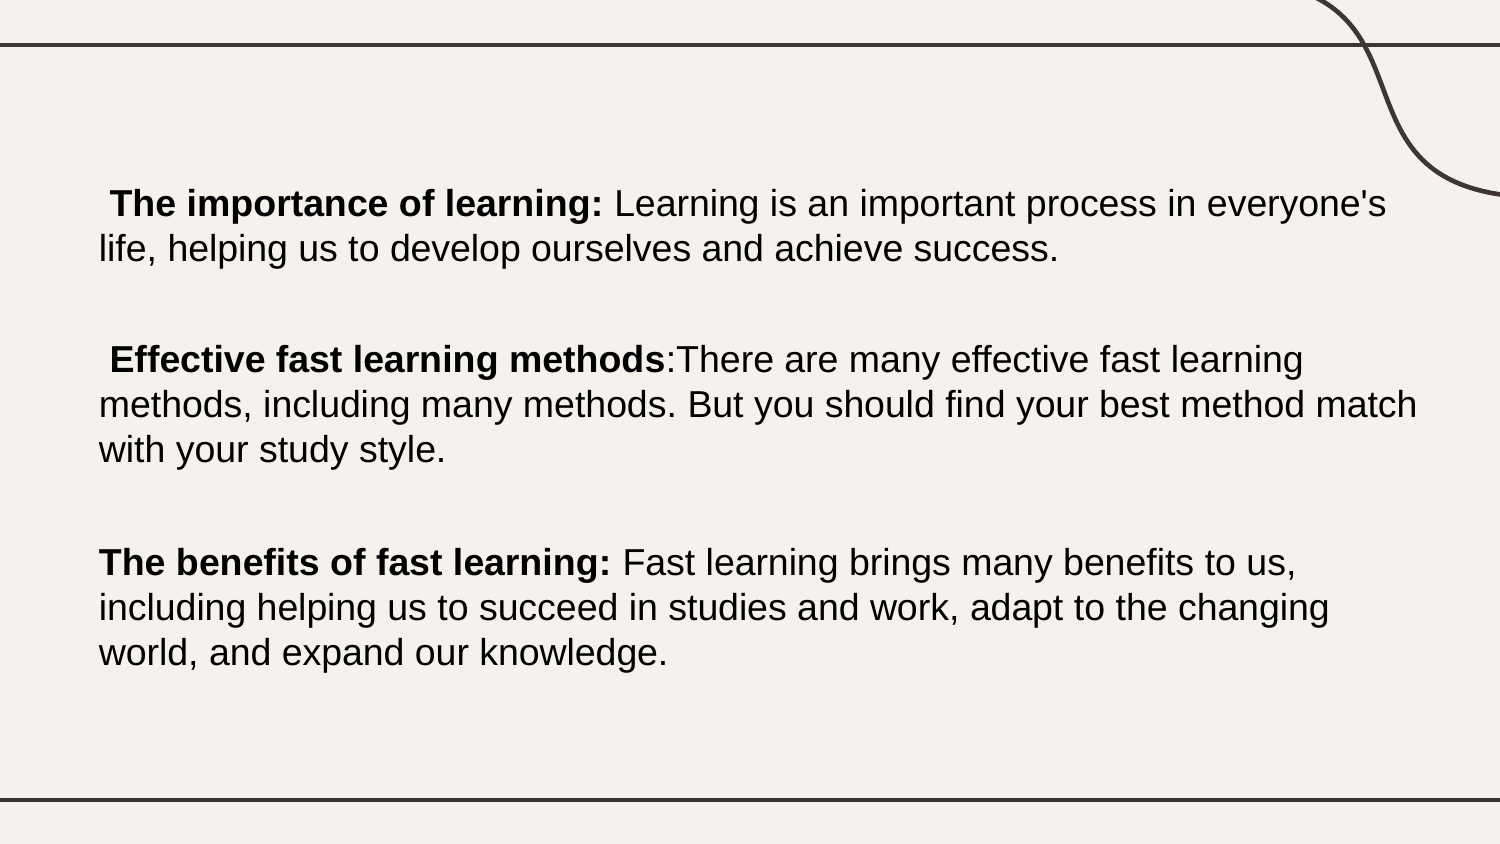

The importance of learning: Learning is an important process in everyone's life, helping us to develop ourselves and achieve success.
 Effective fast learning methods:There are many effective fast learning methods, including many methods. But you should find your best method match with your study style.
The benefits of fast learning: Fast learning brings many benefits to us, including helping us to succeed in studies and work, adapt to the changing world, and expand our knowledge.